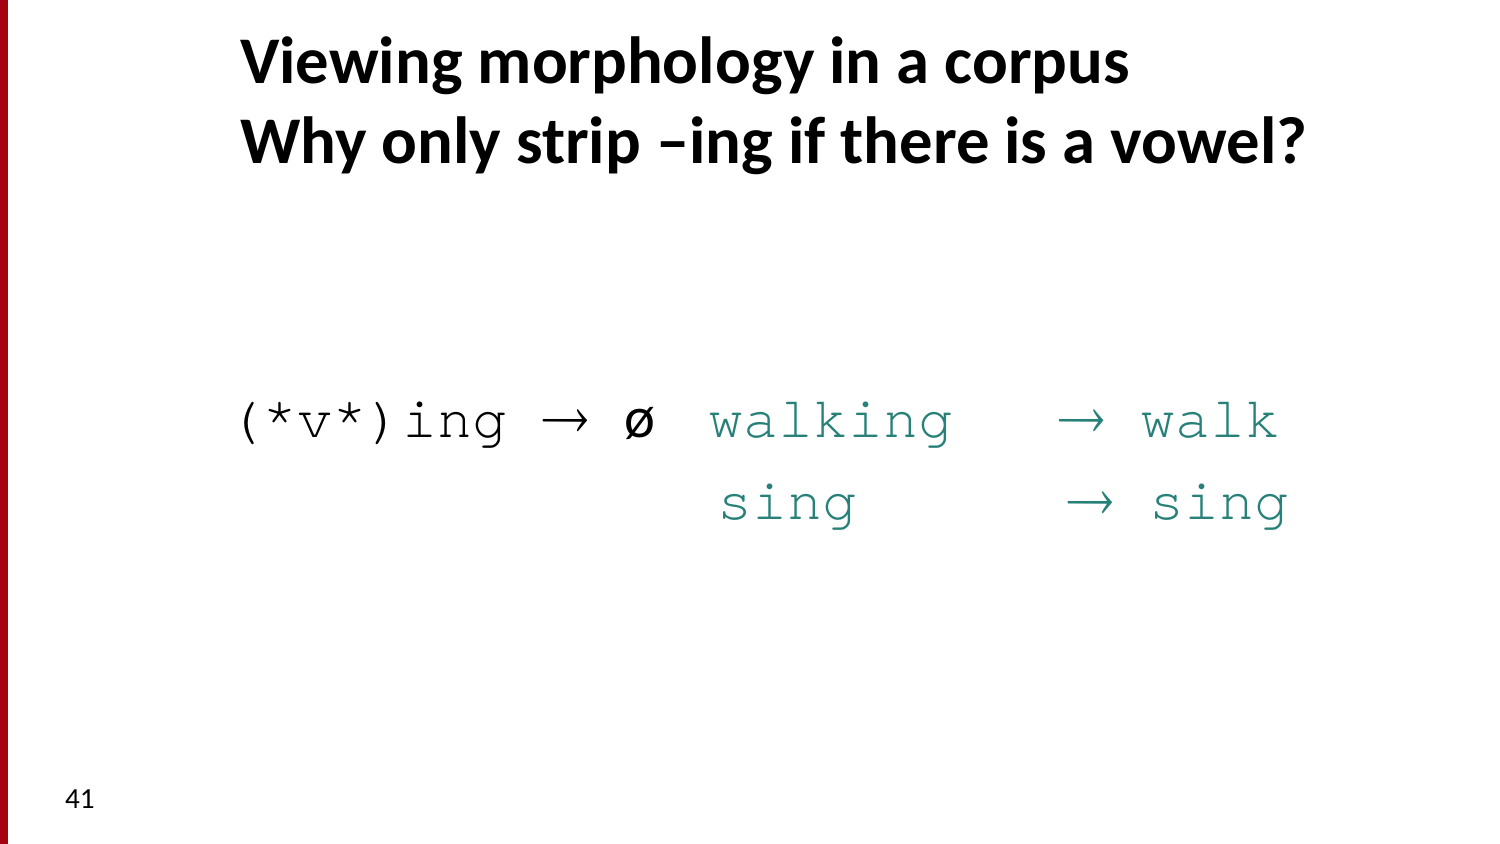

# Viewing morphology in a corpus Why only strip –ing if there is a vowel?
(*v*)ing → ø    walking   → walk
              sing      → sing

41